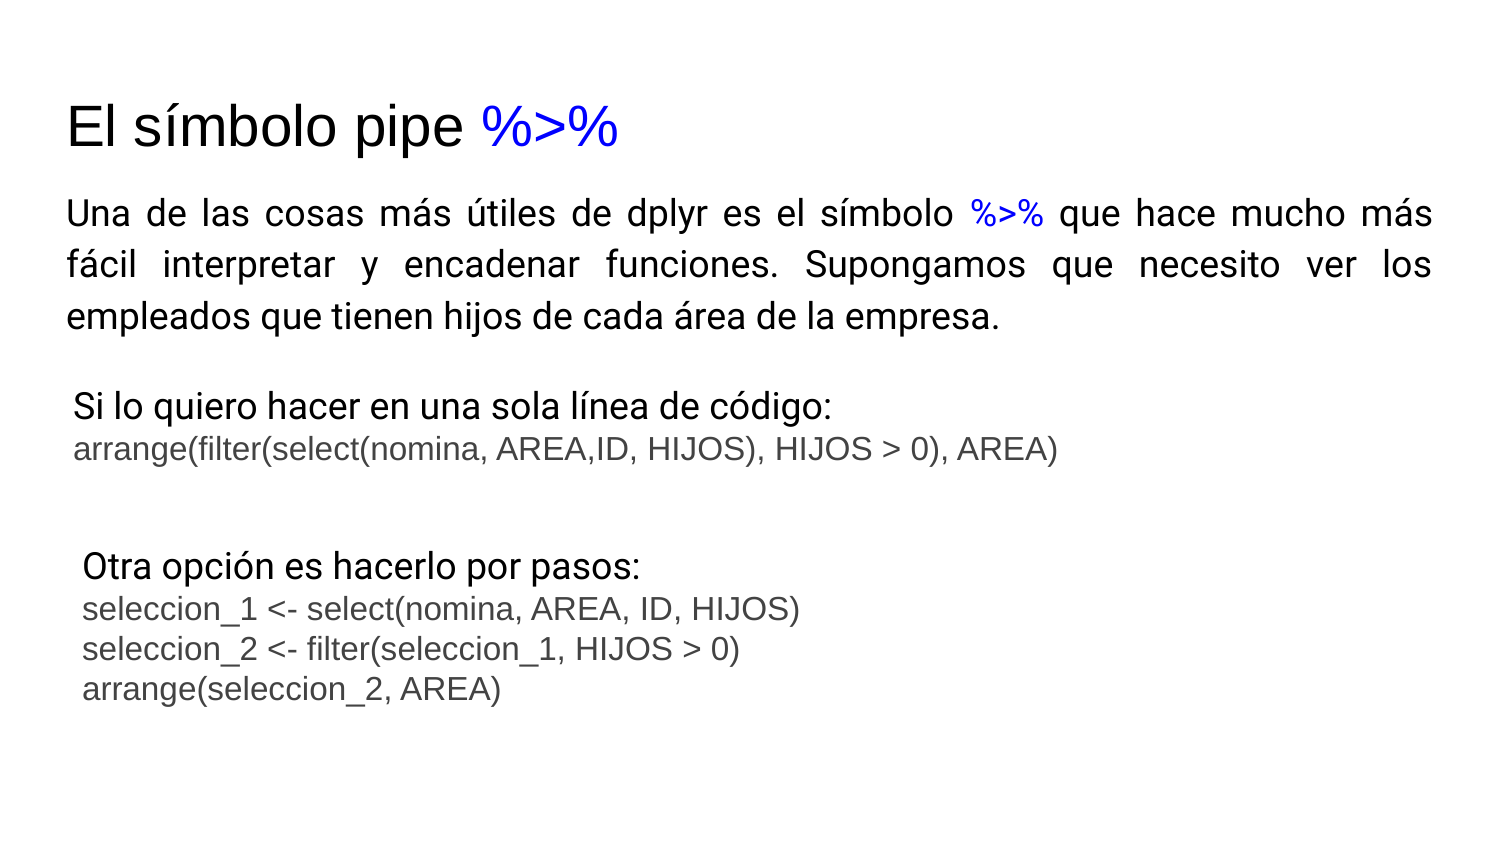

# El símbolo pipe %>%
Una de las cosas más útiles de dplyr es el símbolo %>% que hace mucho más fácil interpretar y encadenar funciones. Supongamos que necesito ver los empleados que tienen hijos de cada área de la empresa.
Si lo quiero hacer en una sola línea de código:
arrange(filter(select(nomina, AREA,ID, HIJOS), HIJOS > 0), AREA)
Otra opción es hacerlo por pasos:
seleccion_1 <- select(nomina, AREA, ID, HIJOS)
seleccion_2 <- filter(seleccion_1, HIJOS > 0)
arrange(seleccion_2, AREA)